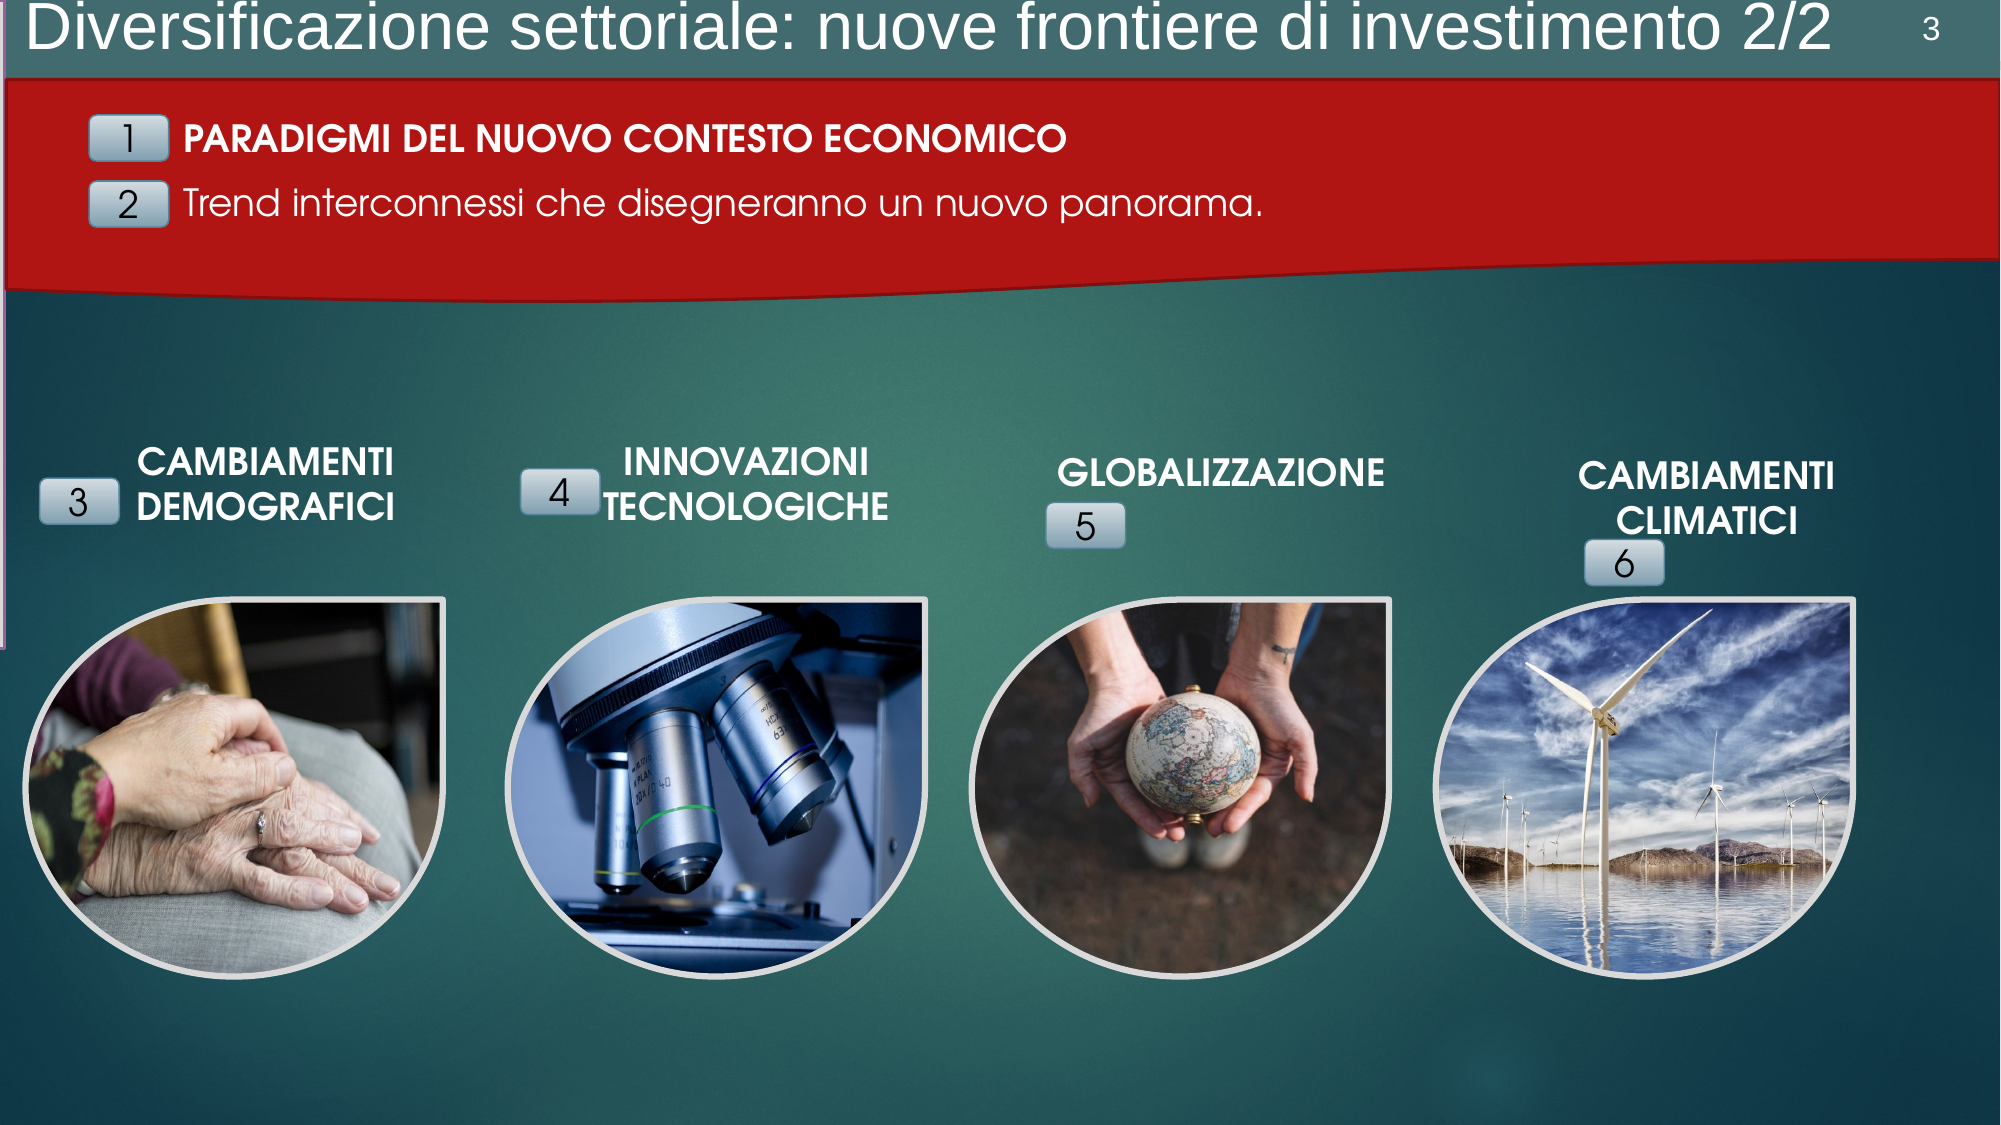

Note sviluppo

Immagini
1. https://pixabay.com/it/mano-mani-vecchio-vecchiaia-ipad-2906458/
2. https://pixabay.com/it/microscopio-diapositiva-ricerca-275984/
3. https://www.freepik.com/free-photo/crop-hands-holding-globe_1935156.htm#term=globalization&page=1&position=20
4. https://pixabay.com/it/parco-eolico-energia-sky-vento-3820819/

3
Diversificazione settoriale: nuove frontiere di investimento 2/2

PARADIGMI DEL NUOVO CONTESTO ECONOMICO
1
Trend interconnessi che disegneranno un nuovo panorama.
2
INNOVAZIONI TECNOLOGICHE
CAMBIAMENTI DEMOGRAFICI
GLOBALIZZAZIONE
CAMBIAMENTI CLIMATICI
4
3
5
6